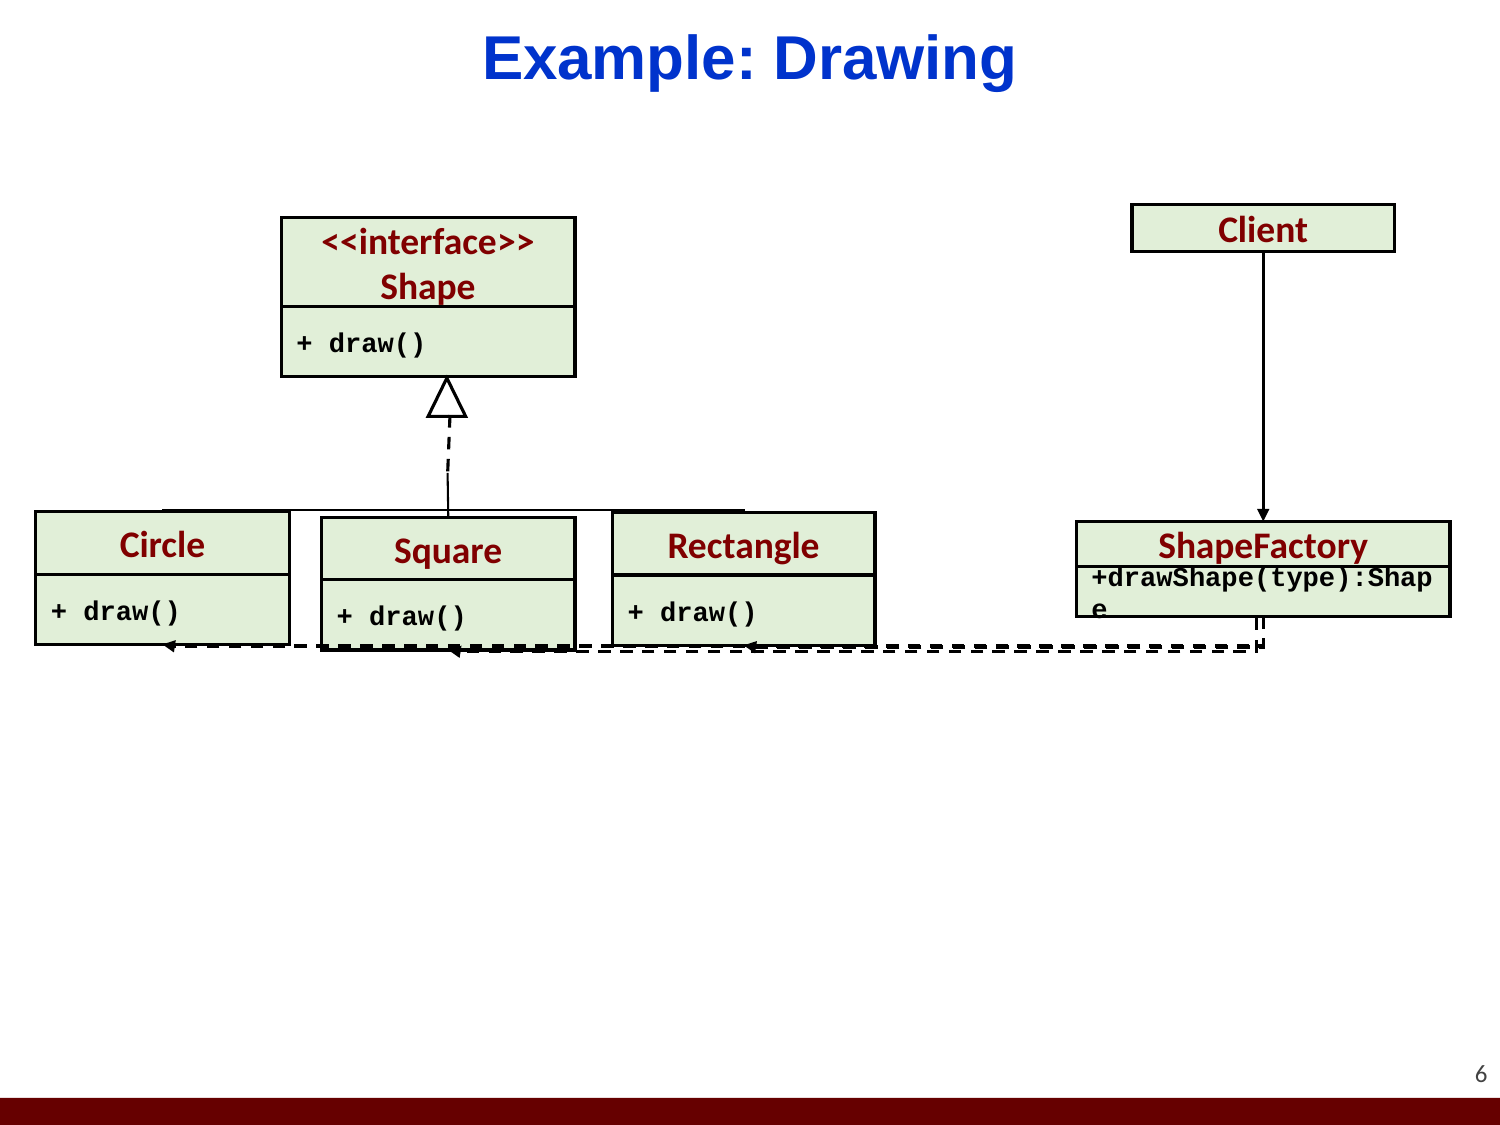

# Example: Drawing
Client
<<interface>>
Shape
+ draw()

Circle
+ draw()
Rectangle
+ draw()
Square
+ draw()
ShapeFactory
+drawShape(type):Shape